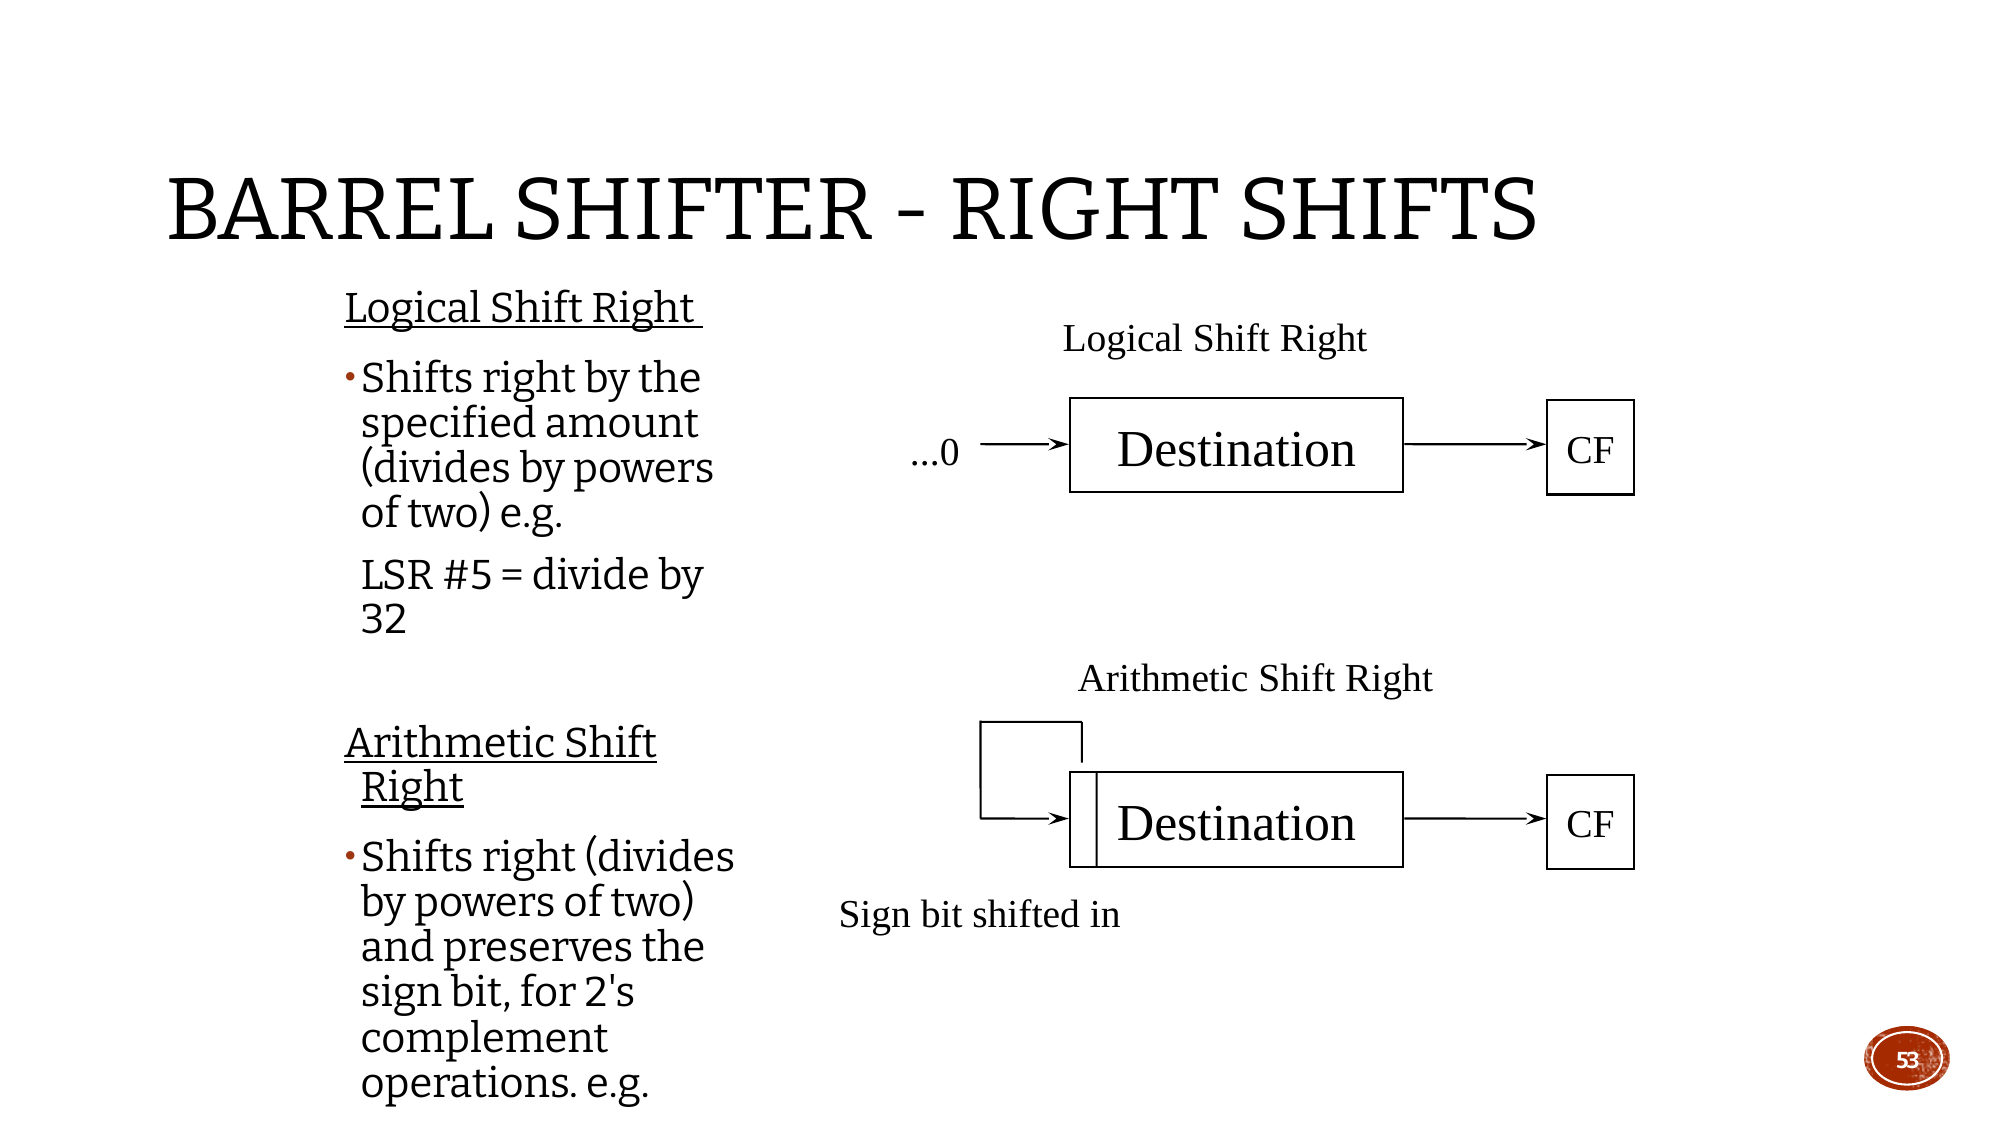

# Barrel Shifter - Right Shifts

Logical Shift Right
Shifts right by the specified amount (divides by powers of two) e.g.
	LSR #5 = divide by 32

Arithmetic Shift Right
Shifts right (divides by powers of two) and preserves the sign bit, for 2's complement operations. e.g.
	ASR #5 = divide by 32
Logical Shift Right
Destination
CF
...0

Arithmetic Shift Right

Destination
CF

Sign bit shifted in

53